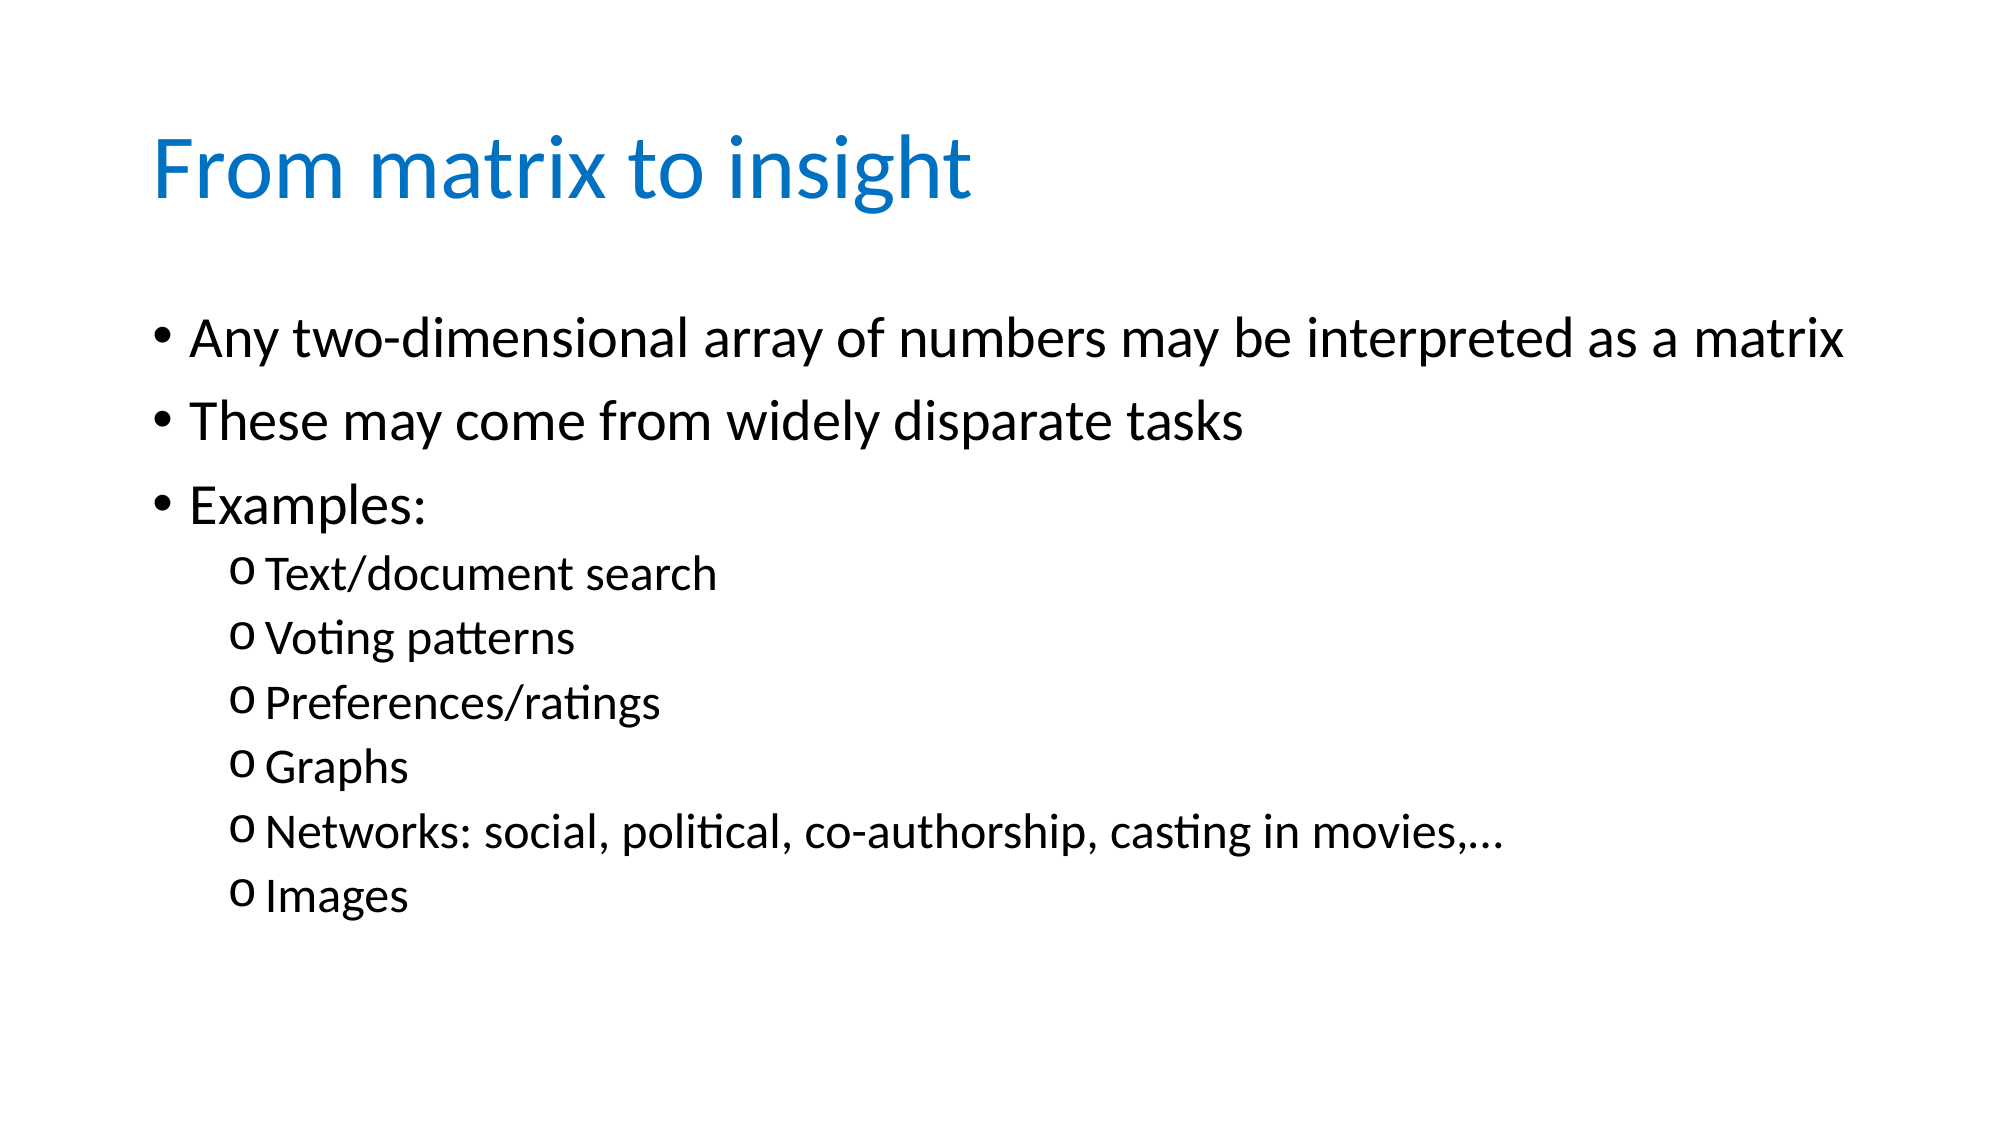

# From matrix to insight
Any two-dimensional array of numbers may be interpreted as a matrix
These may come from widely disparate tasks
Examples:
Text/document search
Voting patterns
Preferences/ratings
Graphs
Networks: social, political, co-authorship, casting in movies,…
Images